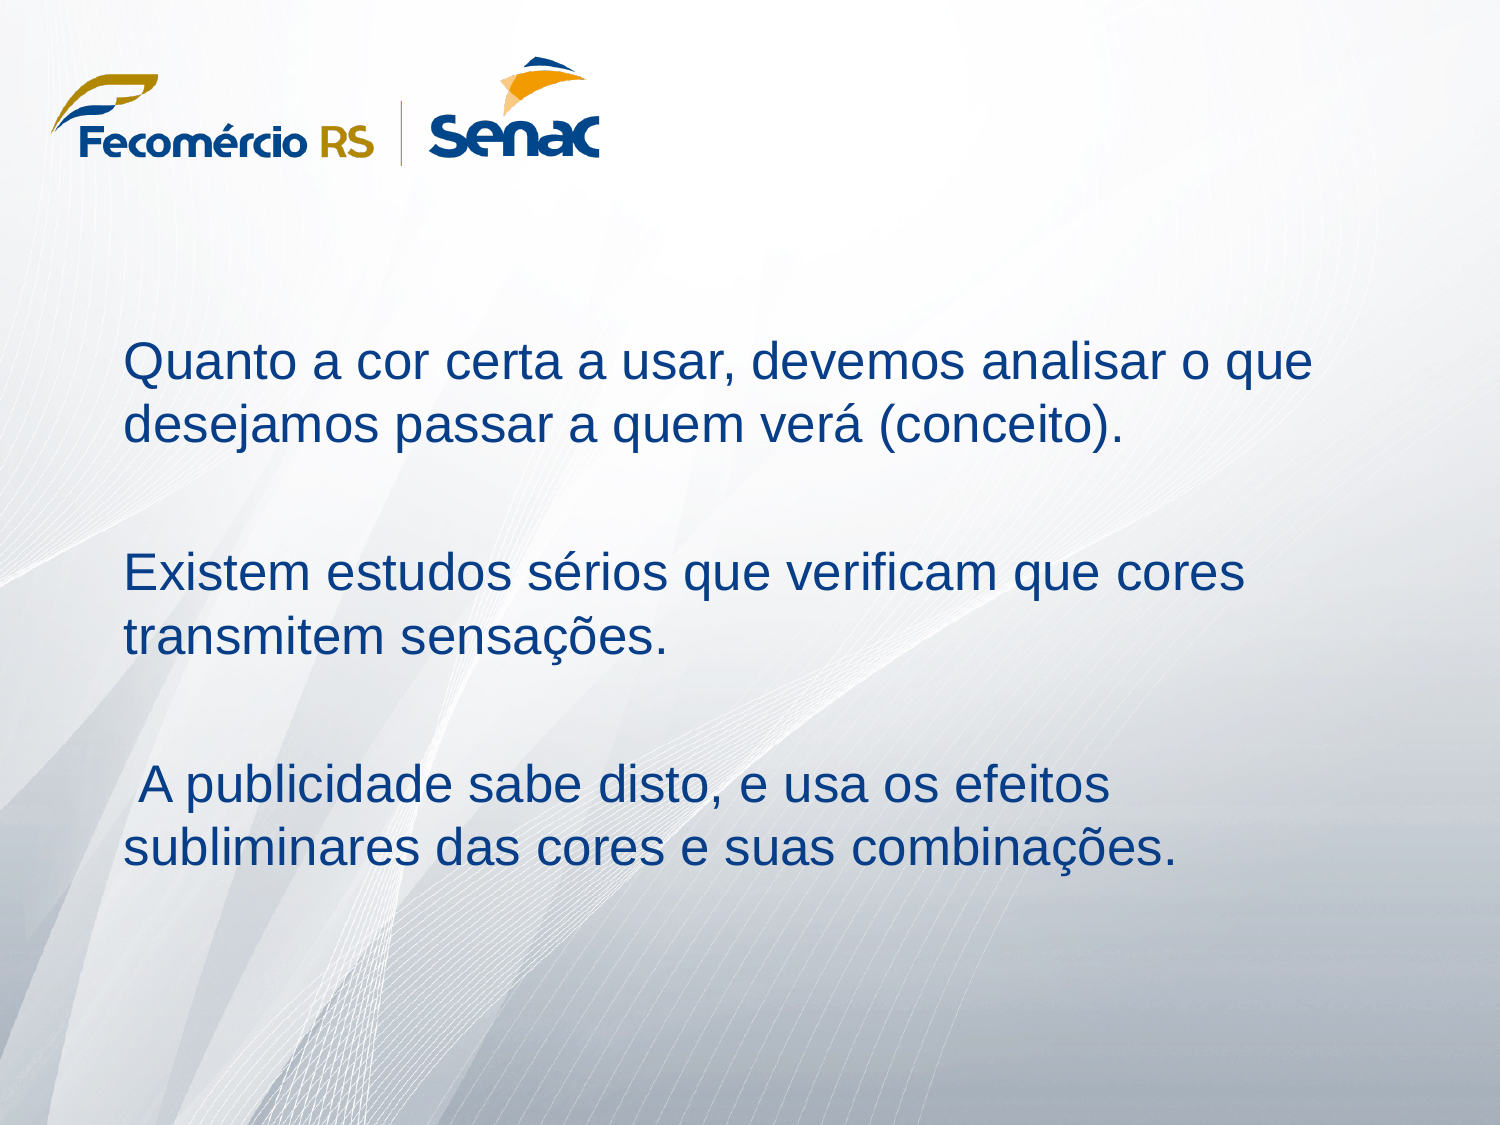

Quanto a cor certa a usar, devemos analisar o que desejamos passar a quem verá (conceito).

Existem estudos sérios que verificam que cores transmitem sensações.

 A publicidade sabe disto, e usa os efeitos subliminares das cores e suas combinações.